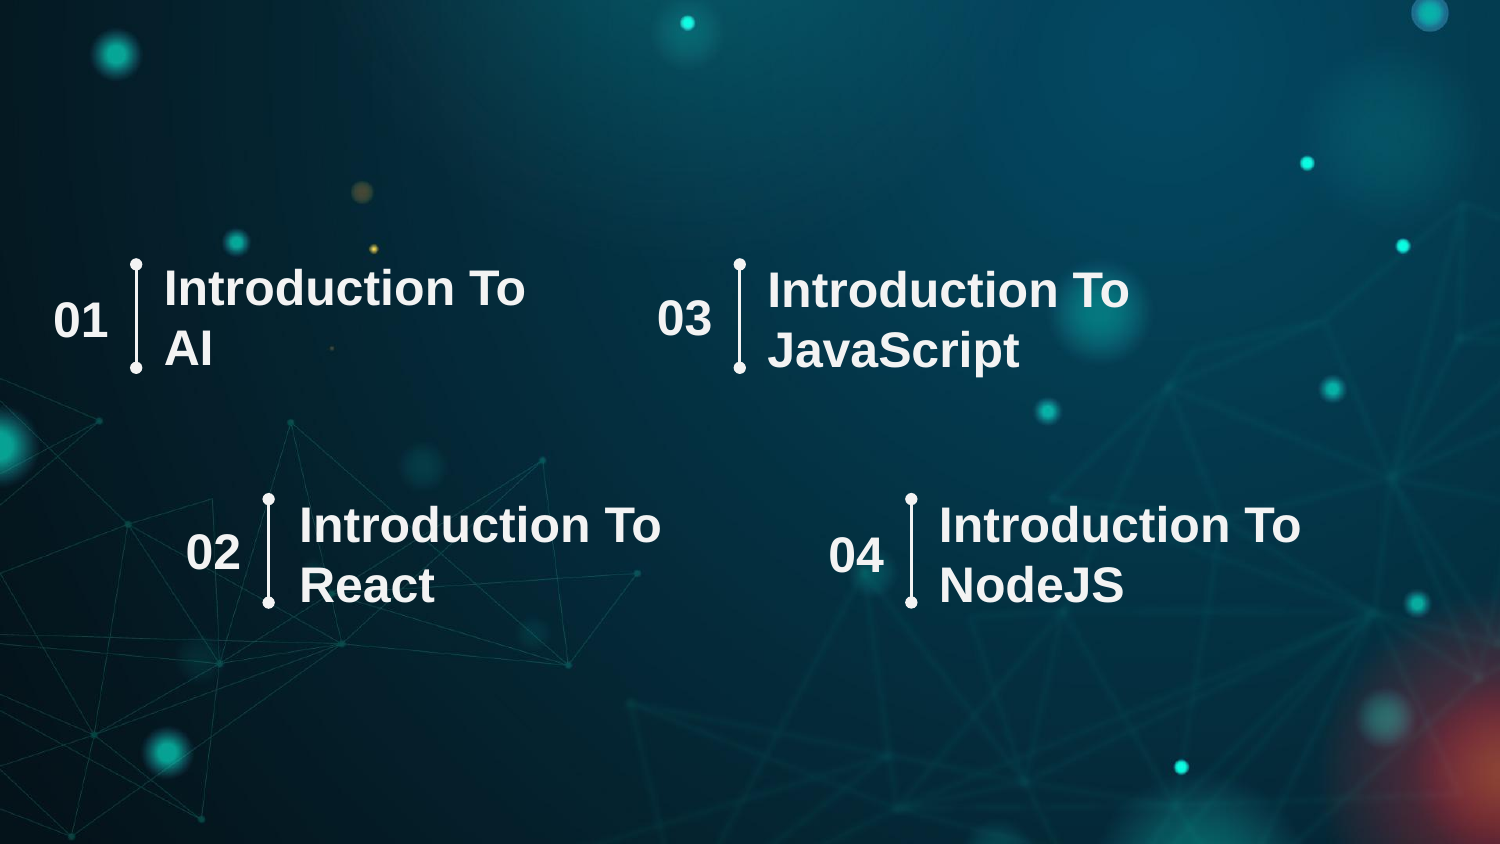

# Introduction To AI
03
Introduction To JavaScript
01
02
Introduction To NodeJS
Introduction To React
04